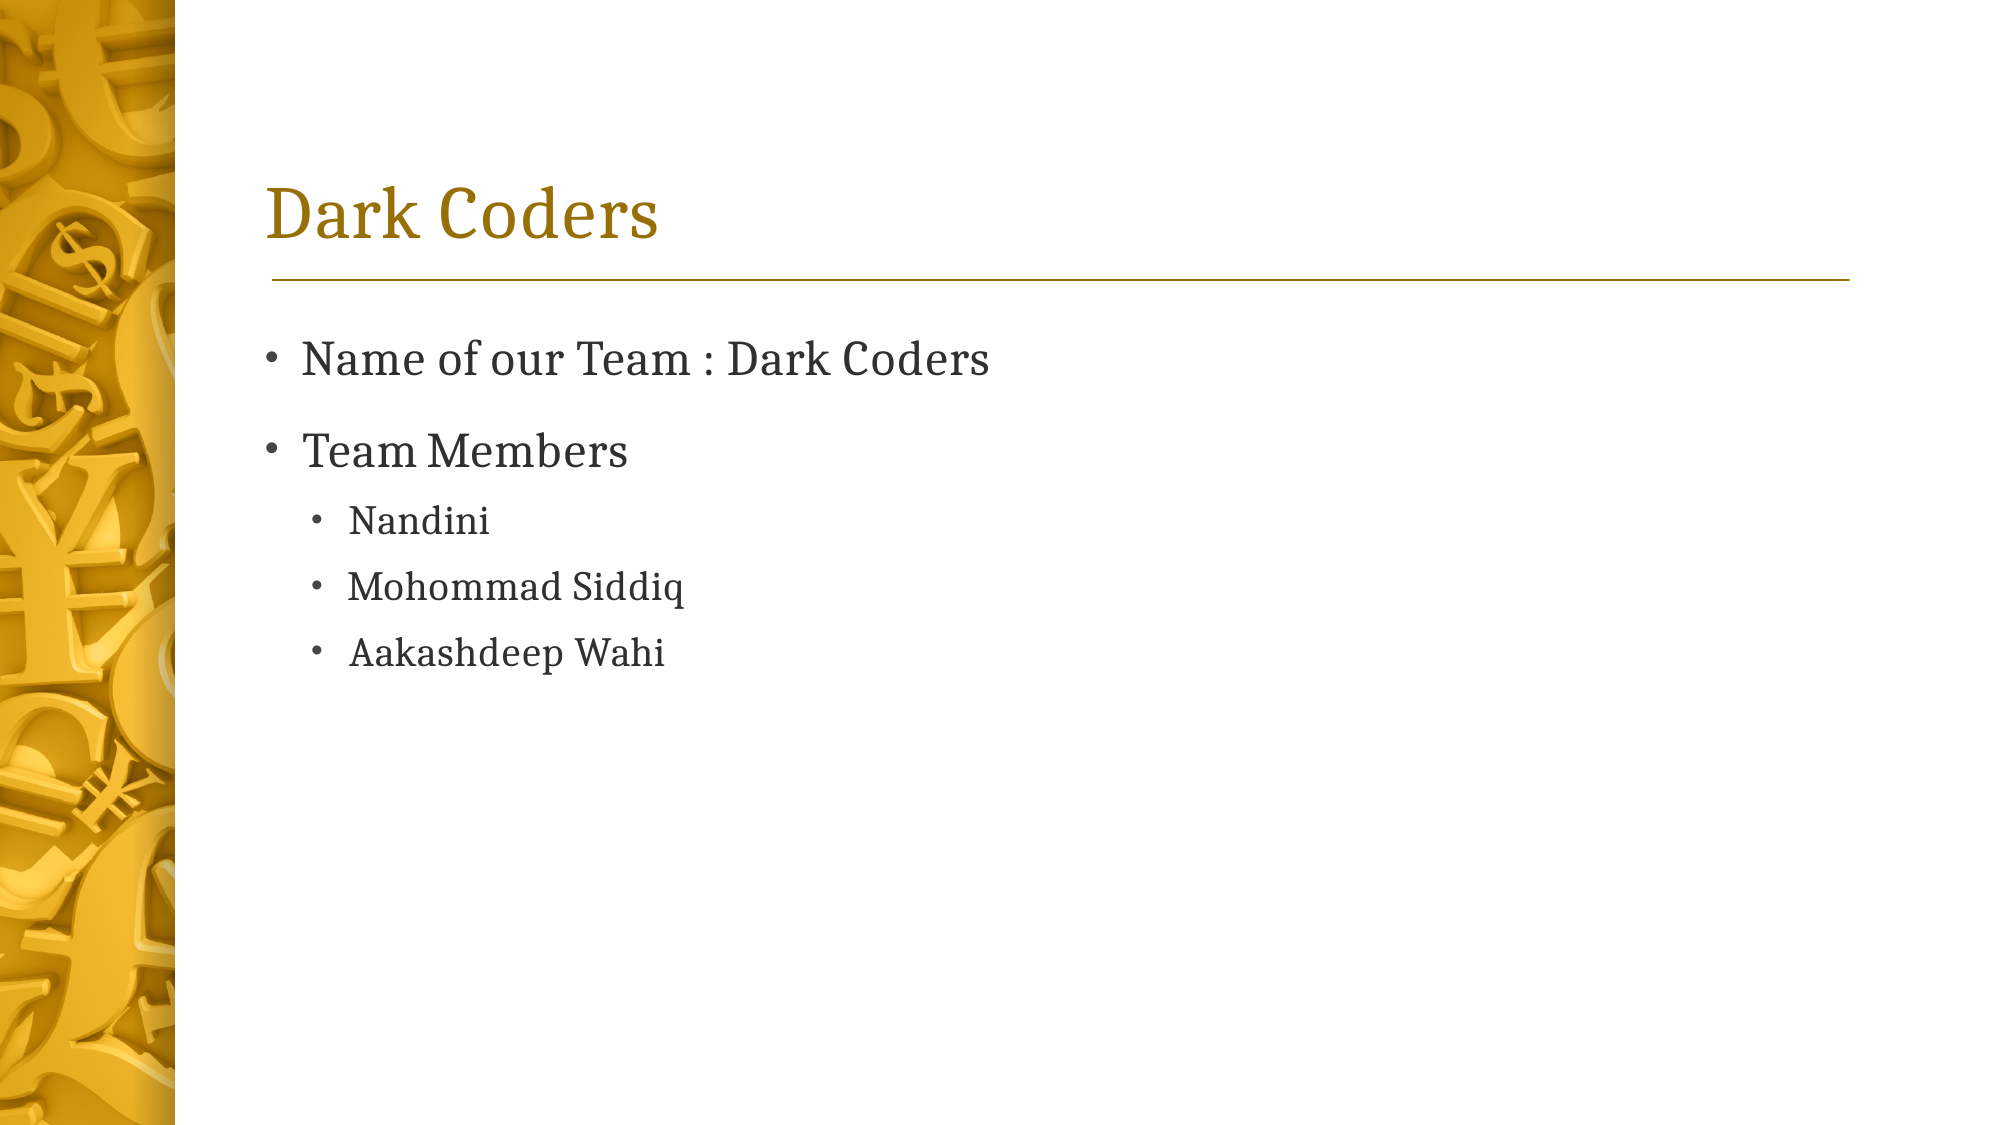

# Dark Coders
Name of our Team : Dark Coders
Team Members
Nandini
Mohommad Siddiq
Aakashdeep Wahi